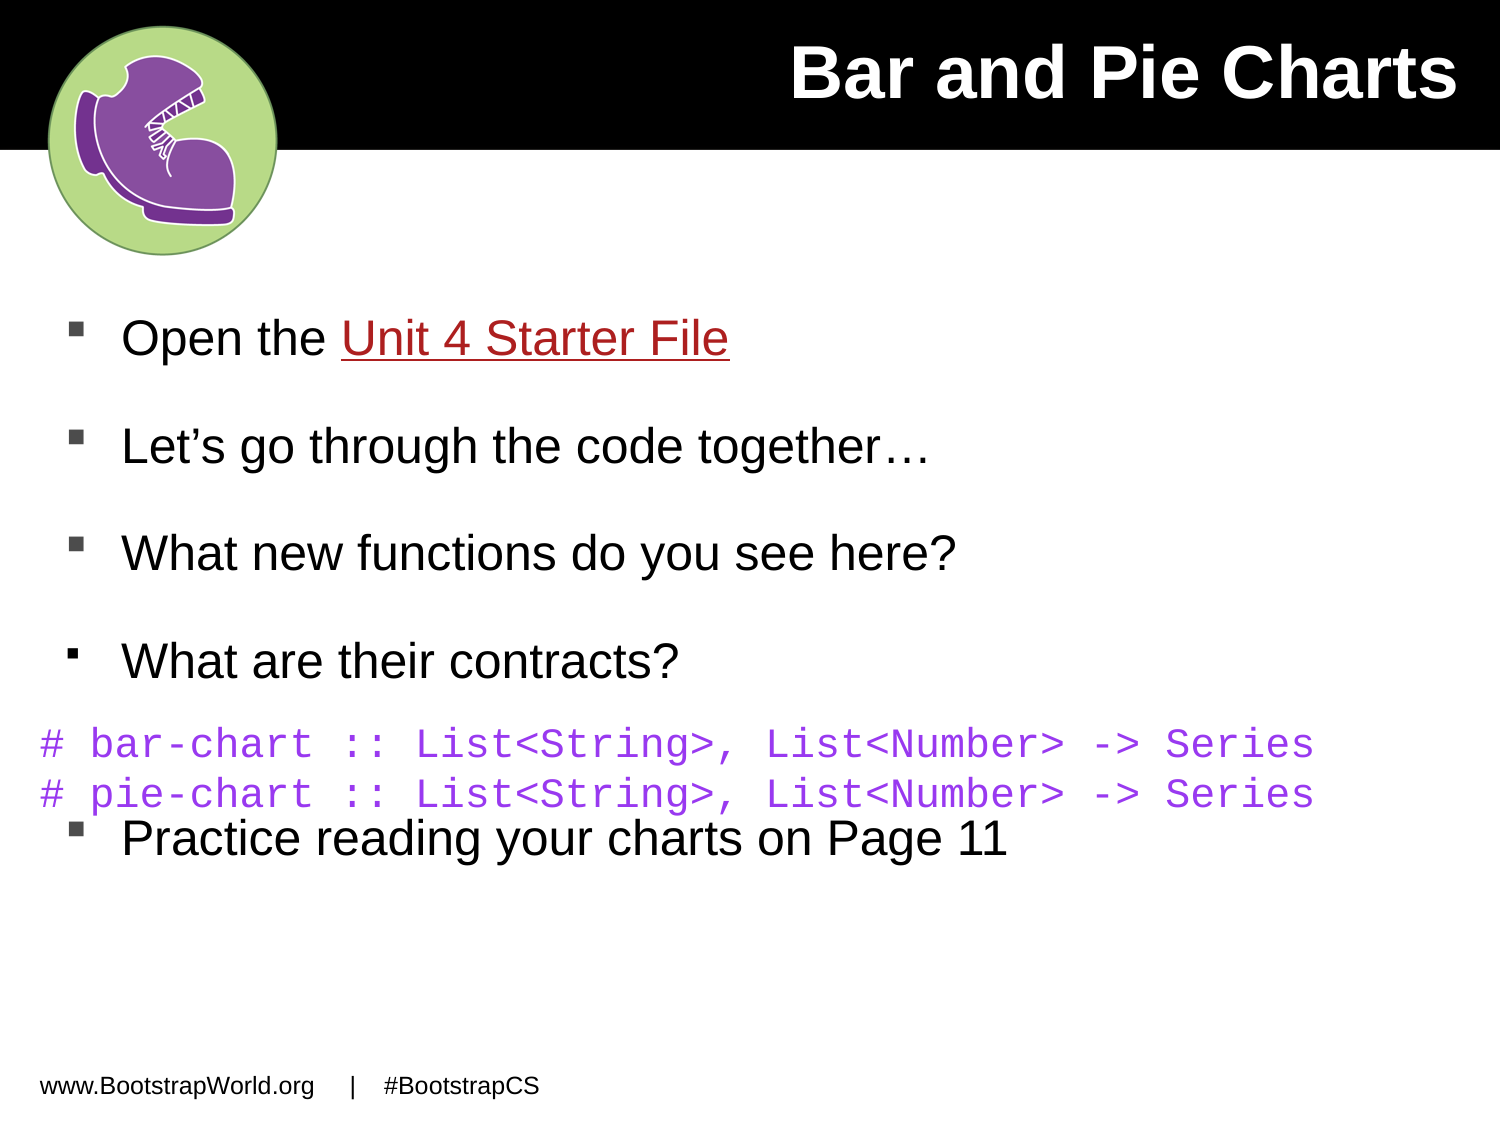

# Bar and Pie Charts
Open the Unit 4 Starter File
Let’s go through the code together…
What new functions do you see here?
What are their contracts?

Practice reading your charts on Page 11

# bar-chart :: List<String>, List<Number> -> Series
# pie-chart :: List<String>, List<Number> -> Series

www.BootstrapWorld.org     |    #BootstrapCS